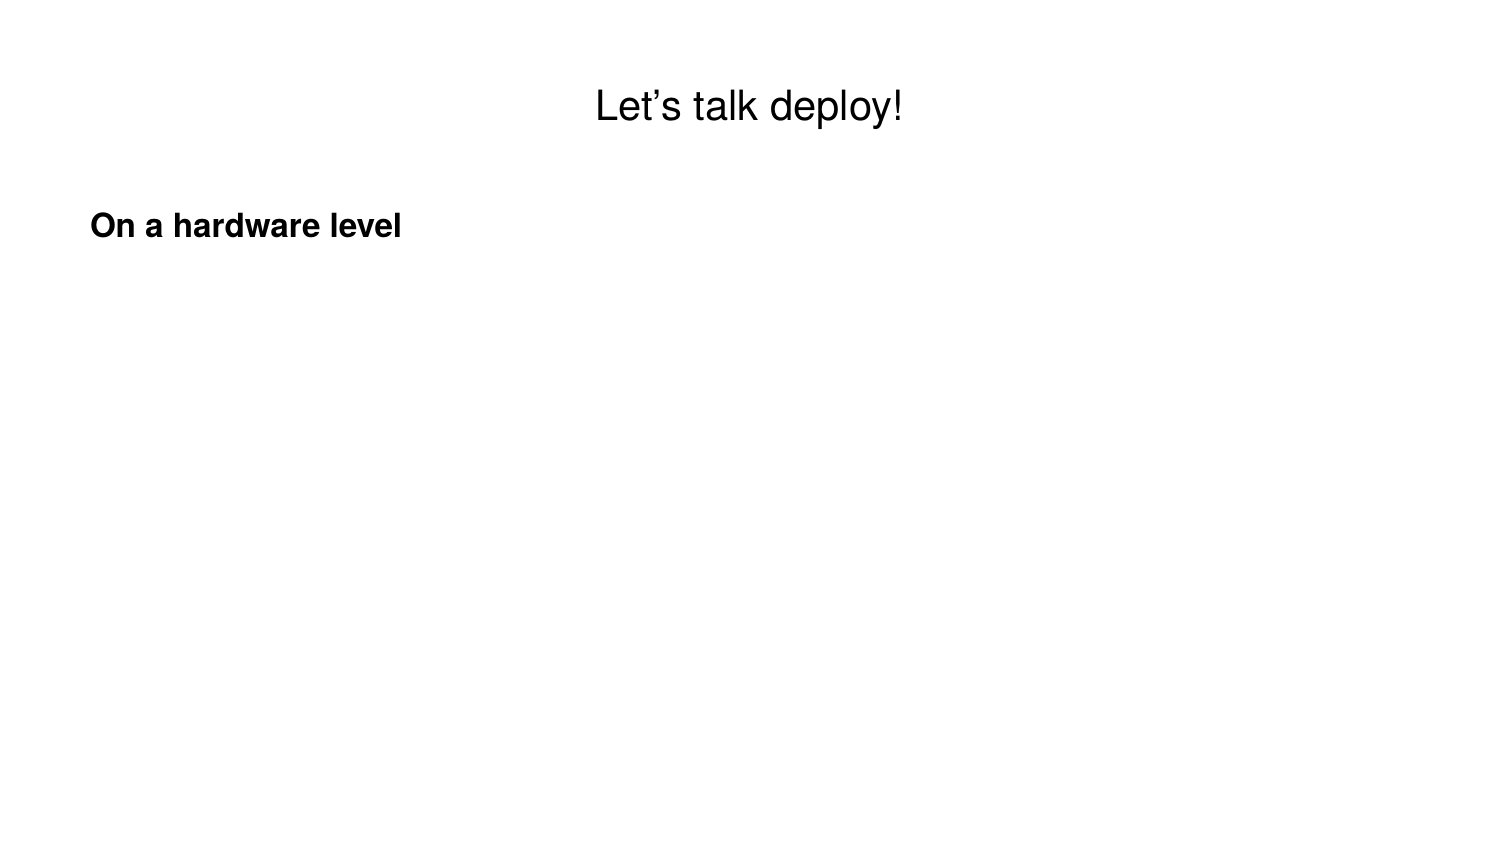

# Let’s talk deploy!
On a hardware level